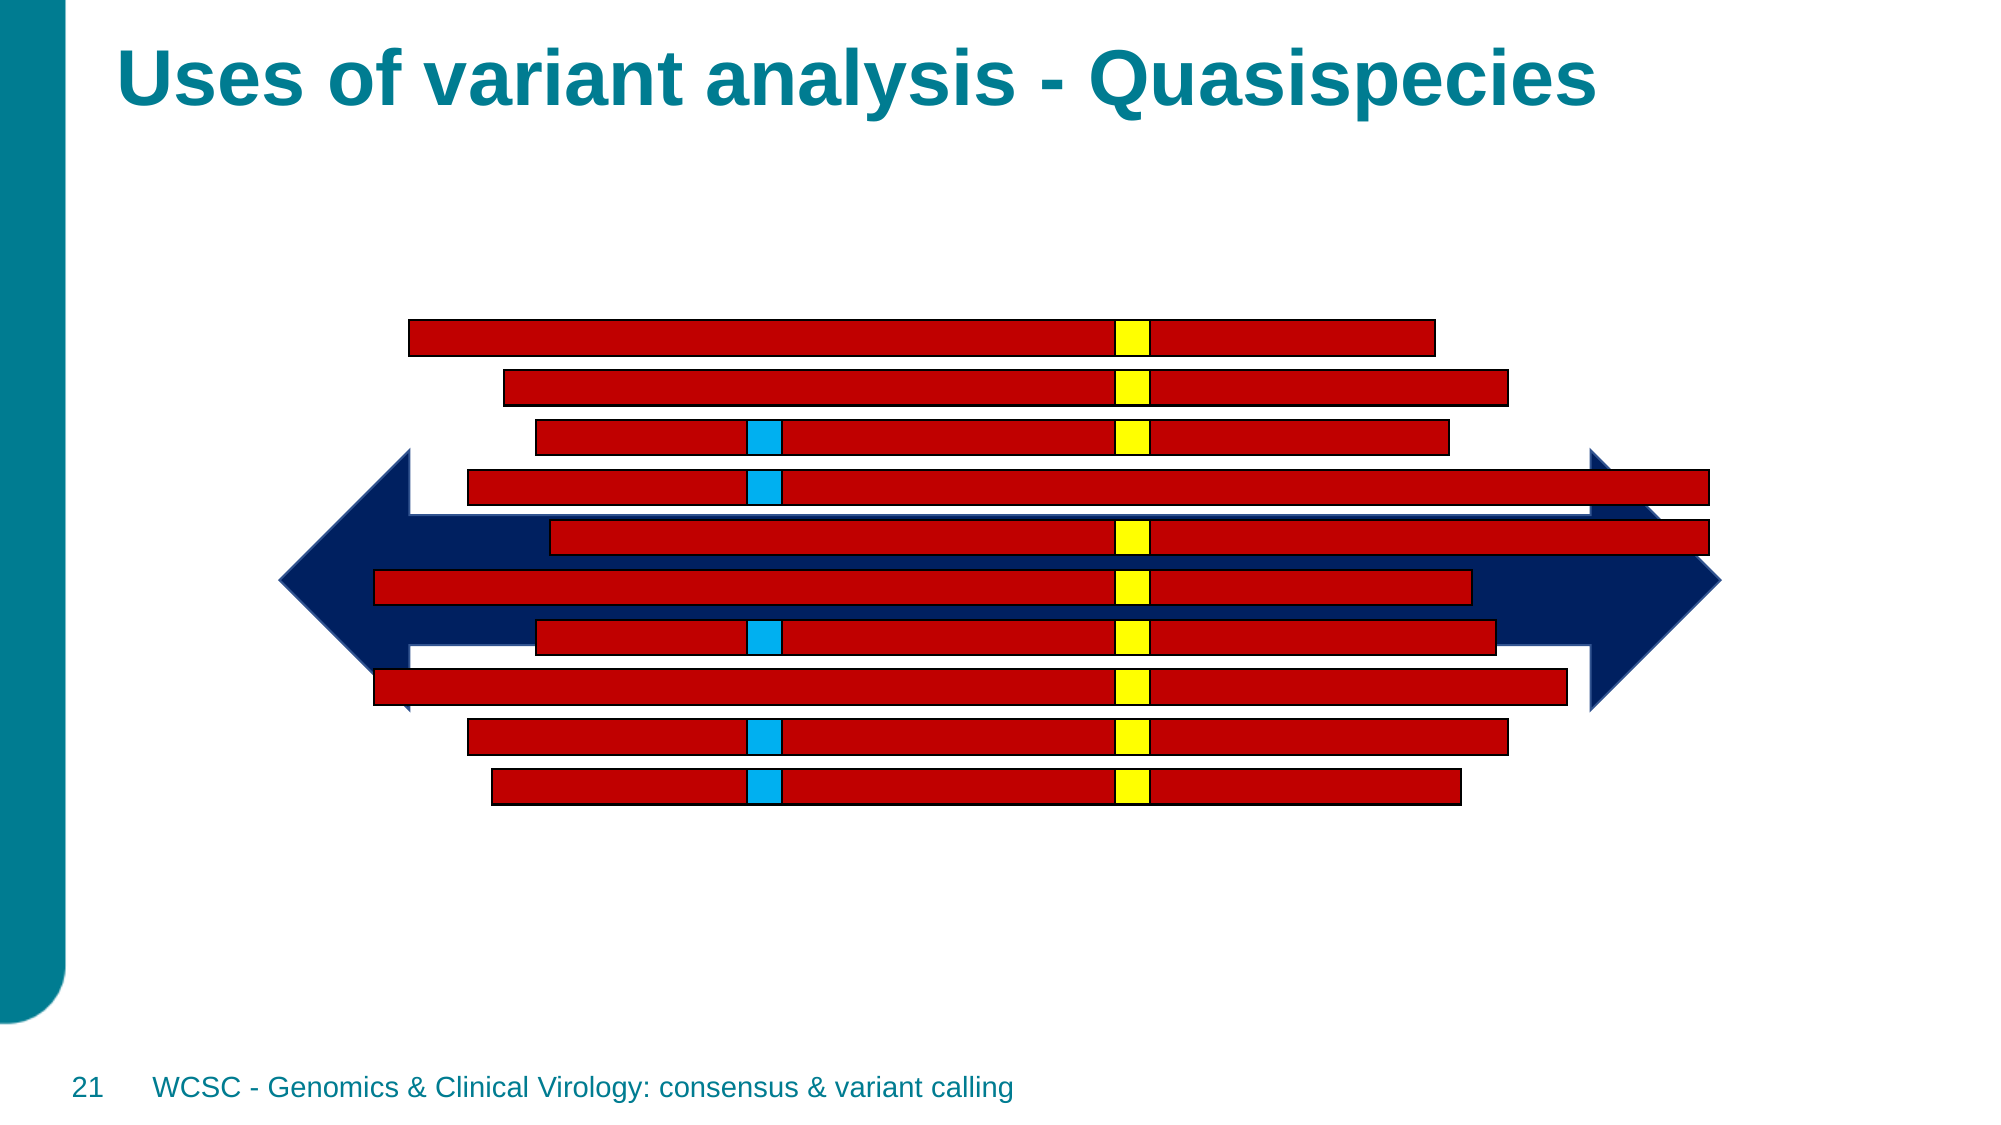

# Uses of variant analysis - Quasispecies

21
WCSC - Genomics & Clinical Virology: consensus & variant calling